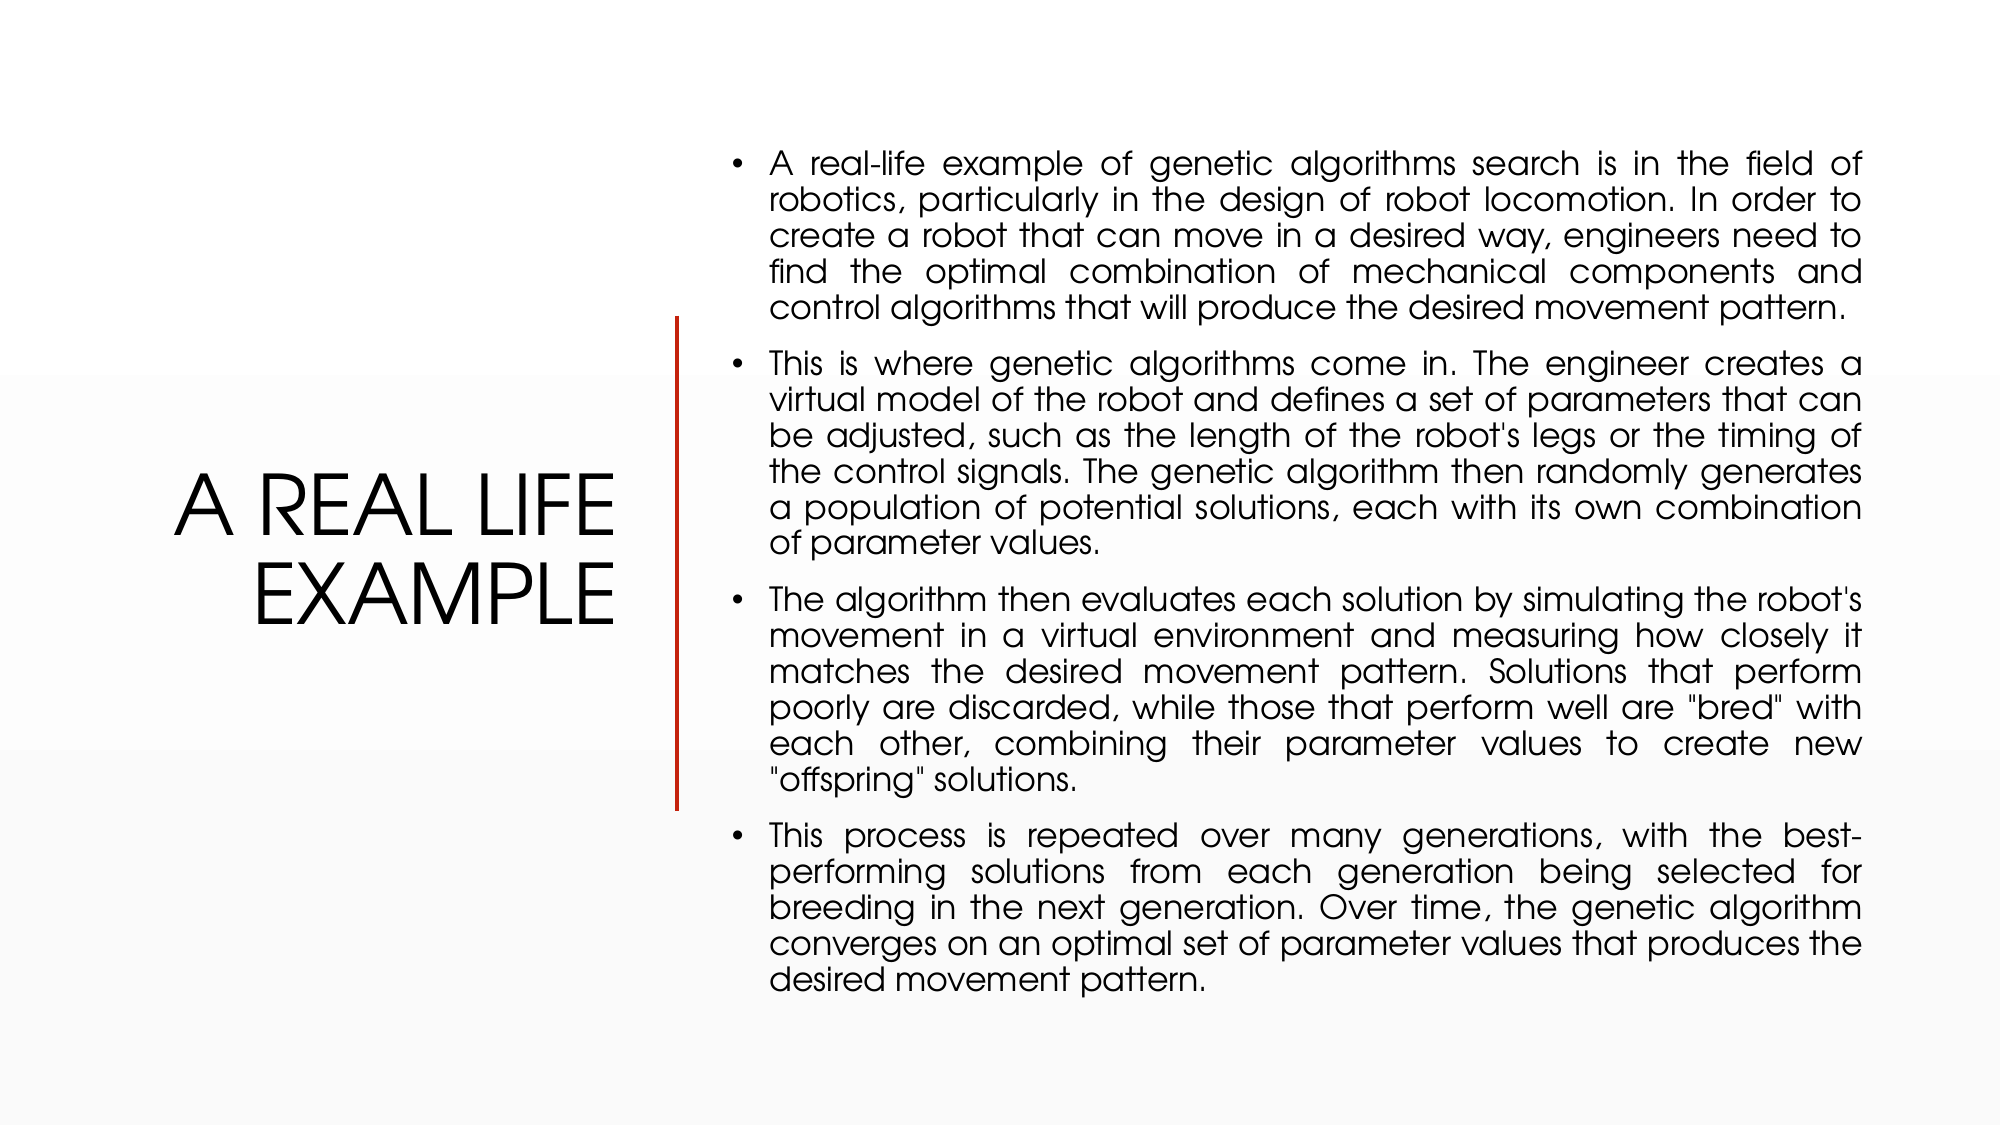

# A real life example
A real-life example of genetic algorithms search is in the field of robotics, particularly in the design of robot locomotion. In order to create a robot that can move in a desired way, engineers need to find the optimal combination of mechanical components and control algorithms that will produce the desired movement pattern.
This is where genetic algorithms come in. The engineer creates a virtual model of the robot and defines a set of parameters that can be adjusted, such as the length of the robot's legs or the timing of the control signals. The genetic algorithm then randomly generates a population of potential solutions, each with its own combination of parameter values.
The algorithm then evaluates each solution by simulating the robot's movement in a virtual environment and measuring how closely it matches the desired movement pattern. Solutions that perform poorly are discarded, while those that perform well are "bred" with each other, combining their parameter values to create new "offspring" solutions.
This process is repeated over many generations, with the best-performing solutions from each generation being selected for breeding in the next generation. Over time, the genetic algorithm converges on an optimal set of parameter values that produces the desired movement pattern.